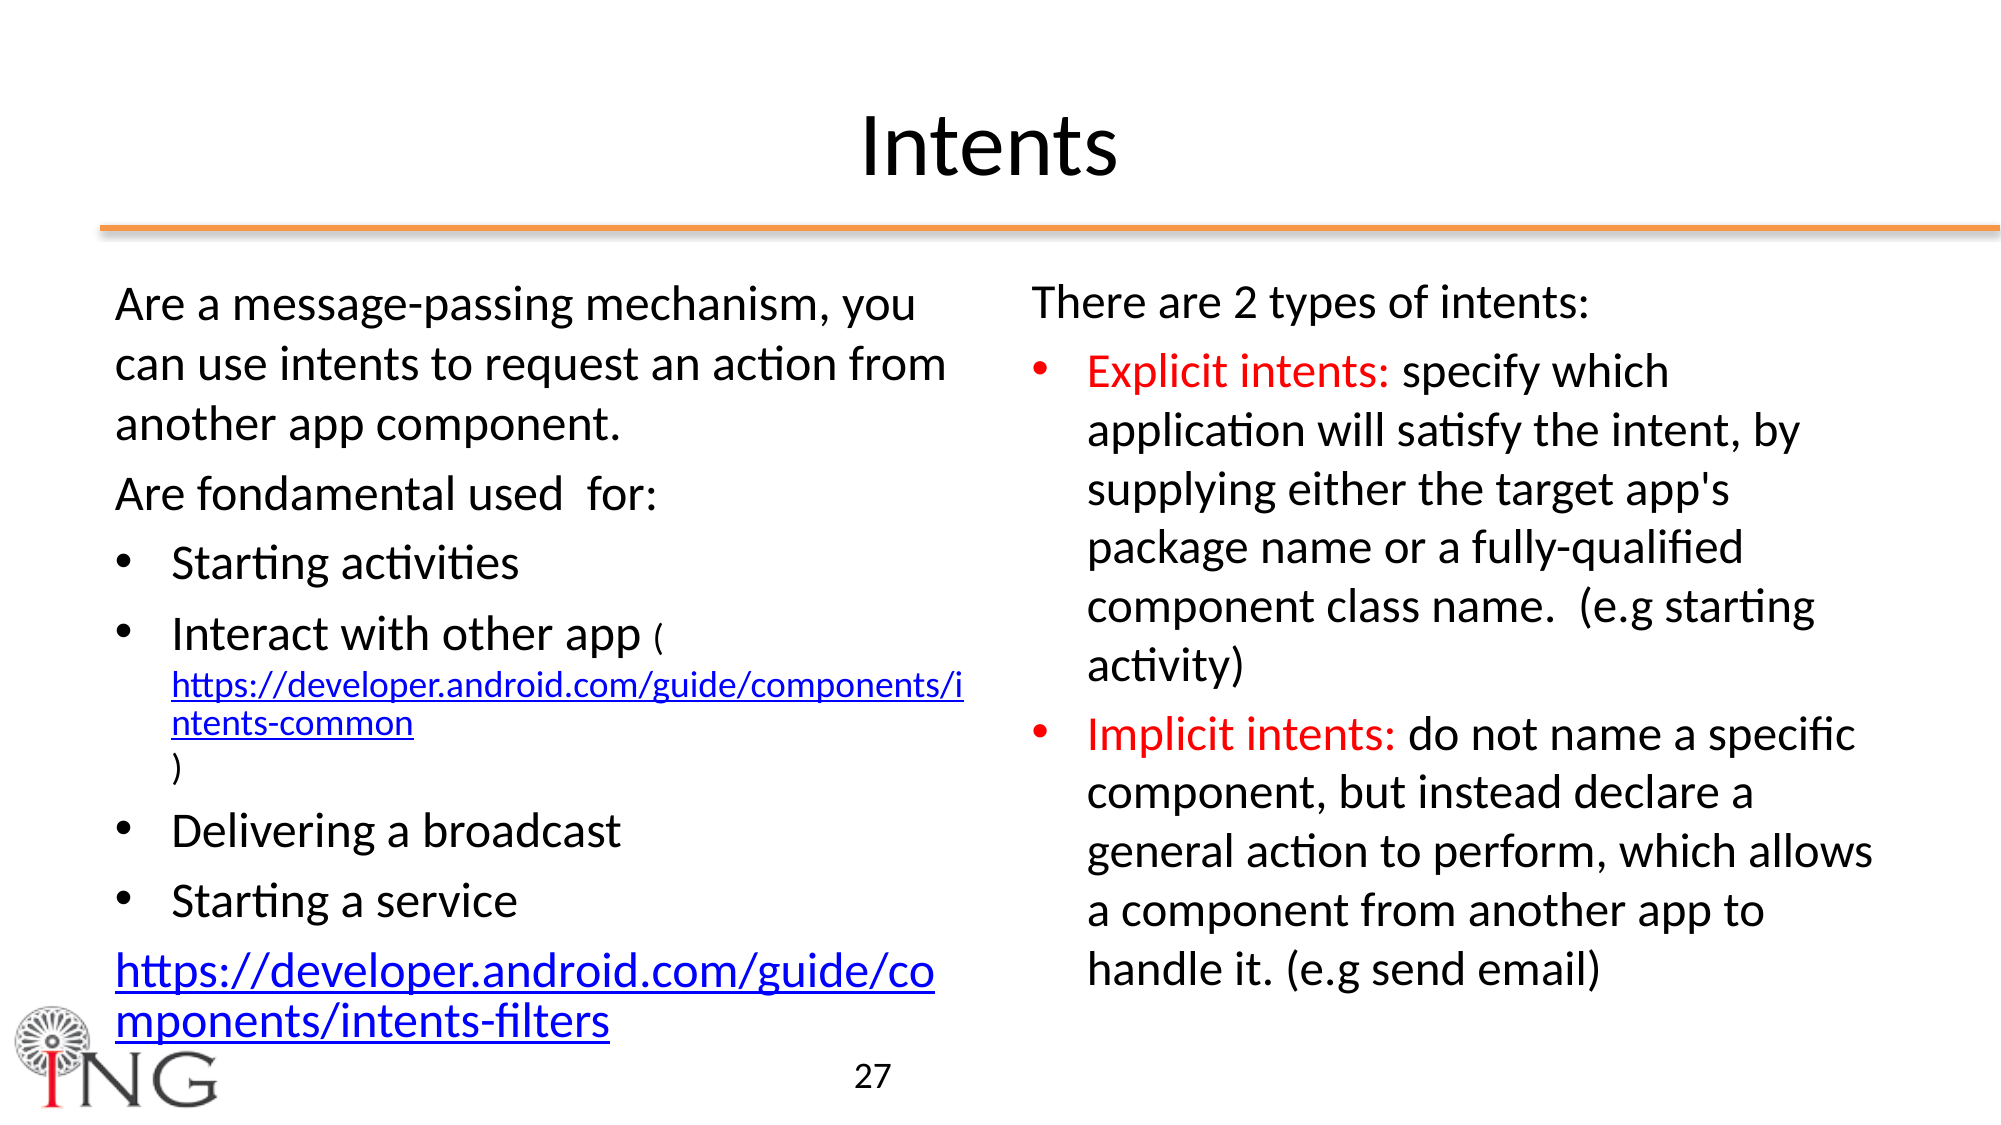

# Intents
Are a message-passing mechanism, you can use intents to request an action from another app component.
Are fondamental used  for:
Starting activities
Interact with other app (https://developer.android.com/guide/components/intents-common)
Delivering a broadcast
Starting a service
https://developer.android.com/guide/components/intents-filters

There are 2 types of intents:
Explicit intents: specify which application will satisfy the intent, by supplying either the target app's package name or a fully-qualified component class name.  (e.g starting activity)
Implicit intents: do not name a specific component, but instead declare a general action to perform, which allows a component from another app to handle it. (e.g send email)
27